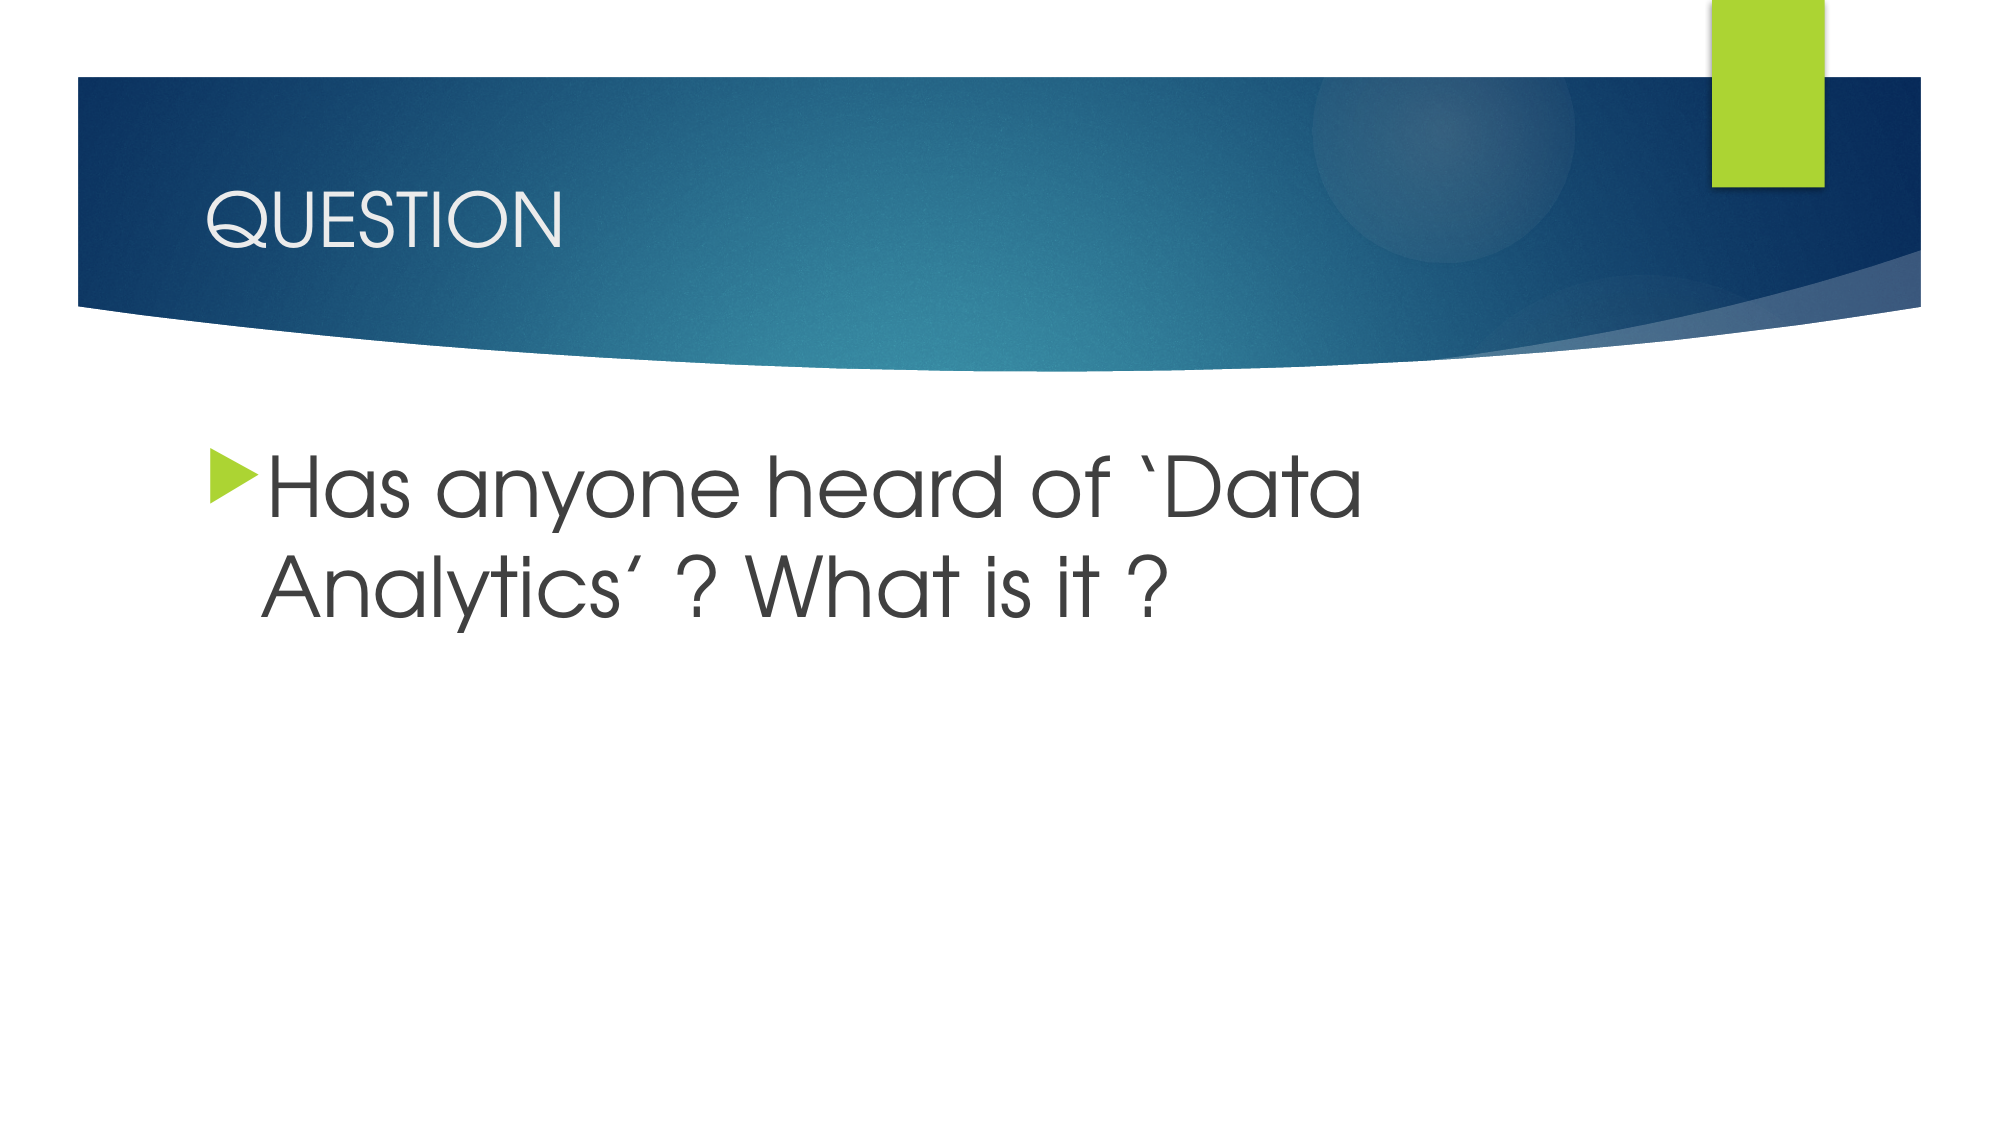

# QUESTION
Has anyone heard of ‘Data Analytics’ ? What is it ?